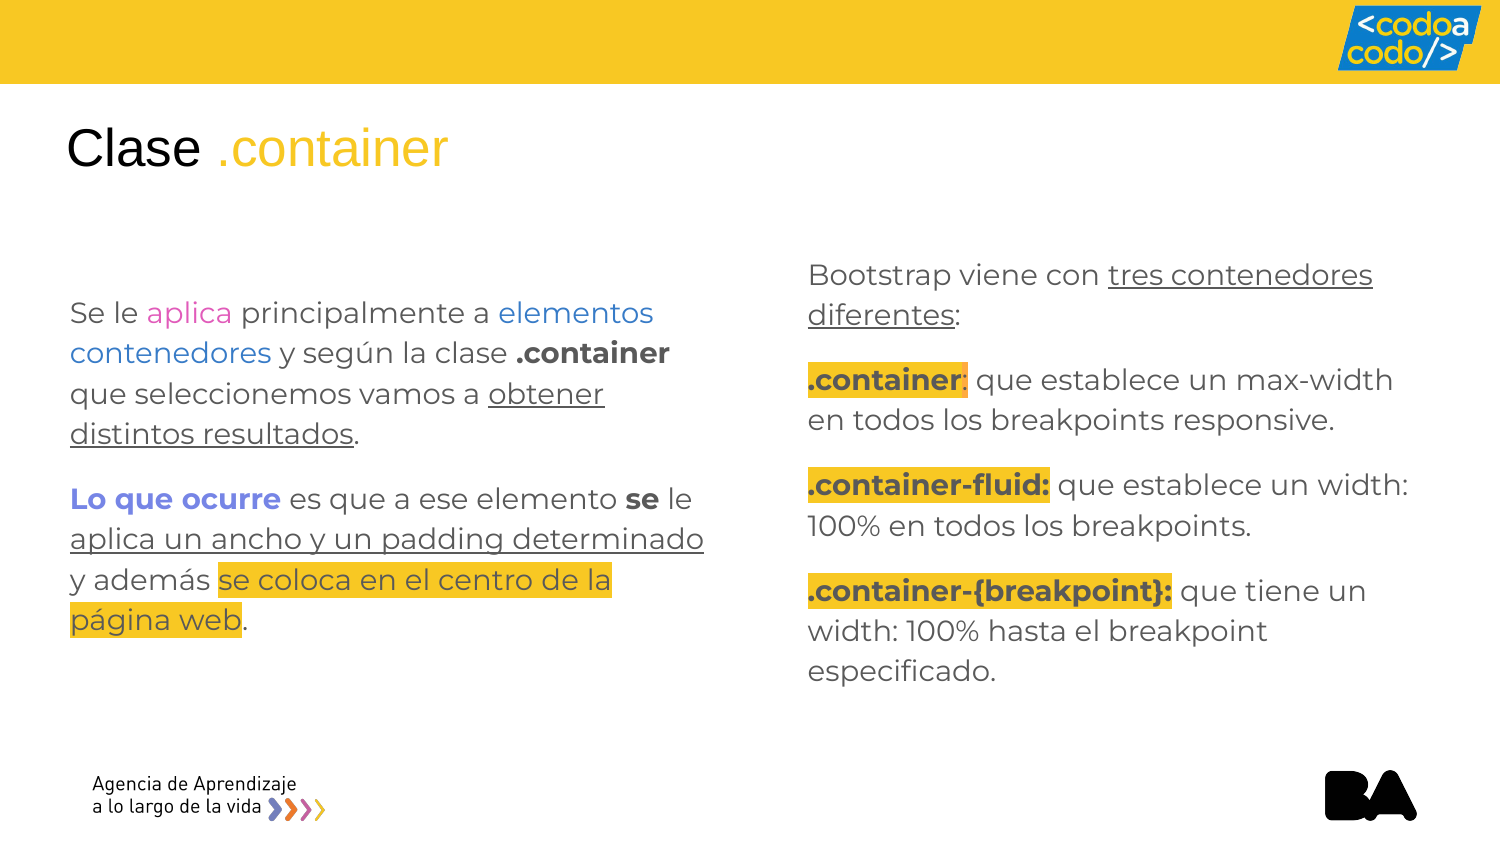

# Clase .container
Bootstrap viene con tres contenedores diferentes:
.container: que establece un ​max-width ​en todos los breakpoints responsive.
.container-fluid: que establece un ​width: 100%​ en todos los breakpoints.
.container-{breakpoint}: que tiene un ​width: 100% ​hasta el breakpoint especificado.
Se le aplica principalmente a elementos contenedores y según la clase .container que seleccionemos vamos a obtener distintos resultados.
Lo que ocurre es que a ese elemento se le aplica un ​ancho​ y un ​padding​ determinado y además se coloca en el centro ​de la página web.